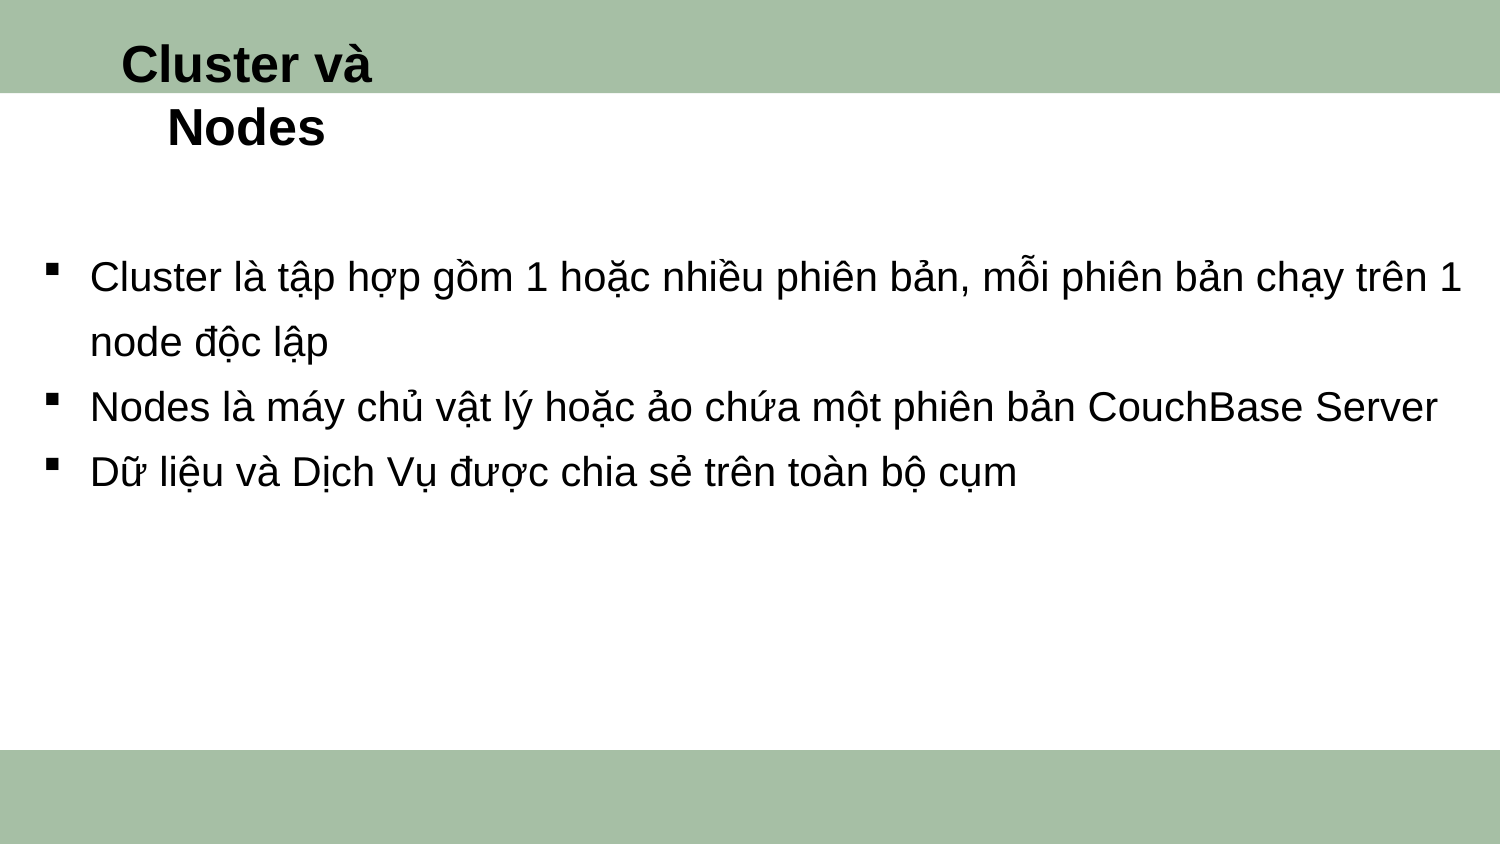

# Cluster và Nodes
Cluster là tập hợp gồm 1 hoặc nhiều phiên bản, mỗi phiên bản chạy trên 1 node độc lập
Nodes là máy chủ vật lý hoặc ảo chứa một phiên bản CouchBase Server
Dữ liệu và Dịch Vụ được chia sẻ trên toàn bộ cụm